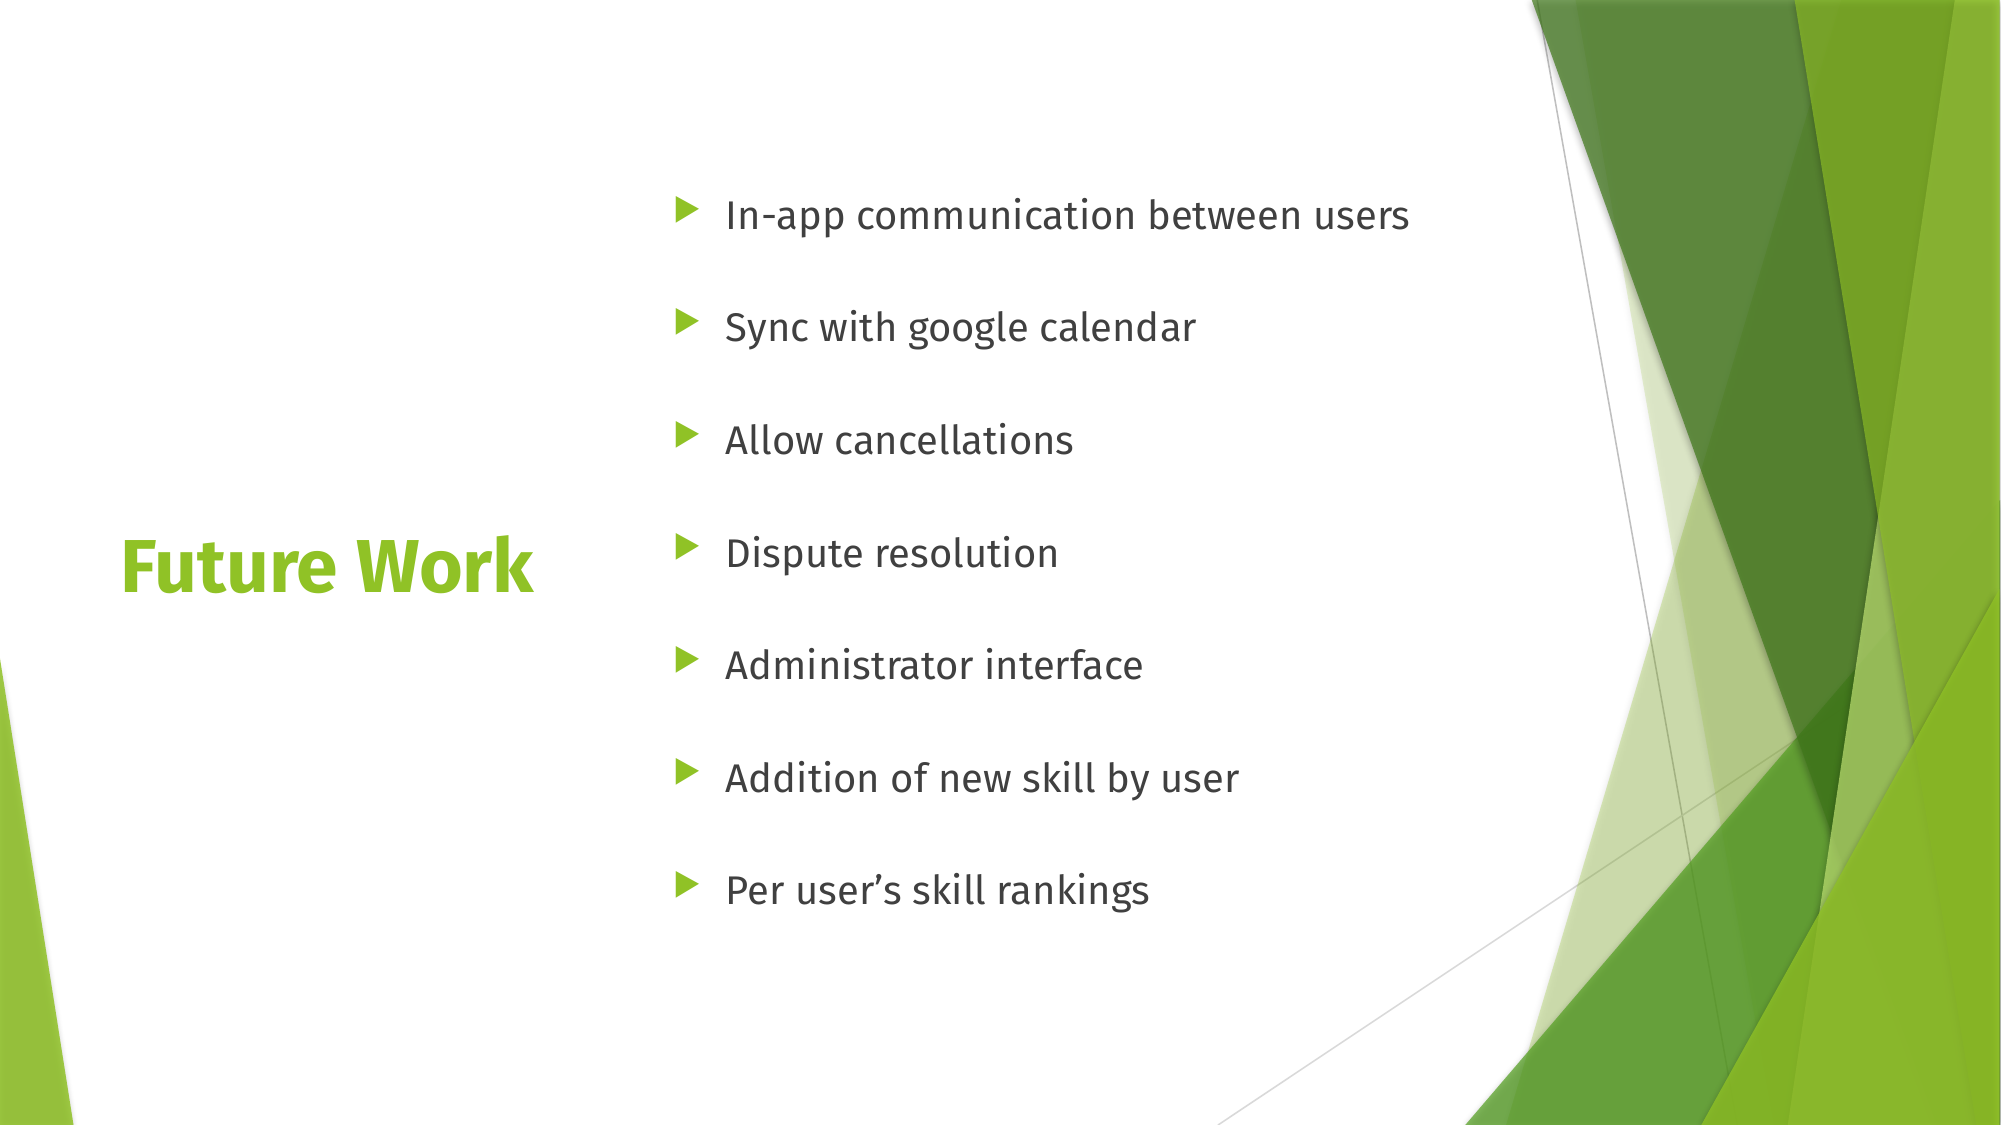

# Future Work
In-app communication between users
Sync with google calendar
Allow cancellations
Dispute resolution
Administrator interface
Addition of new skill by user
Per user’s skill rankings